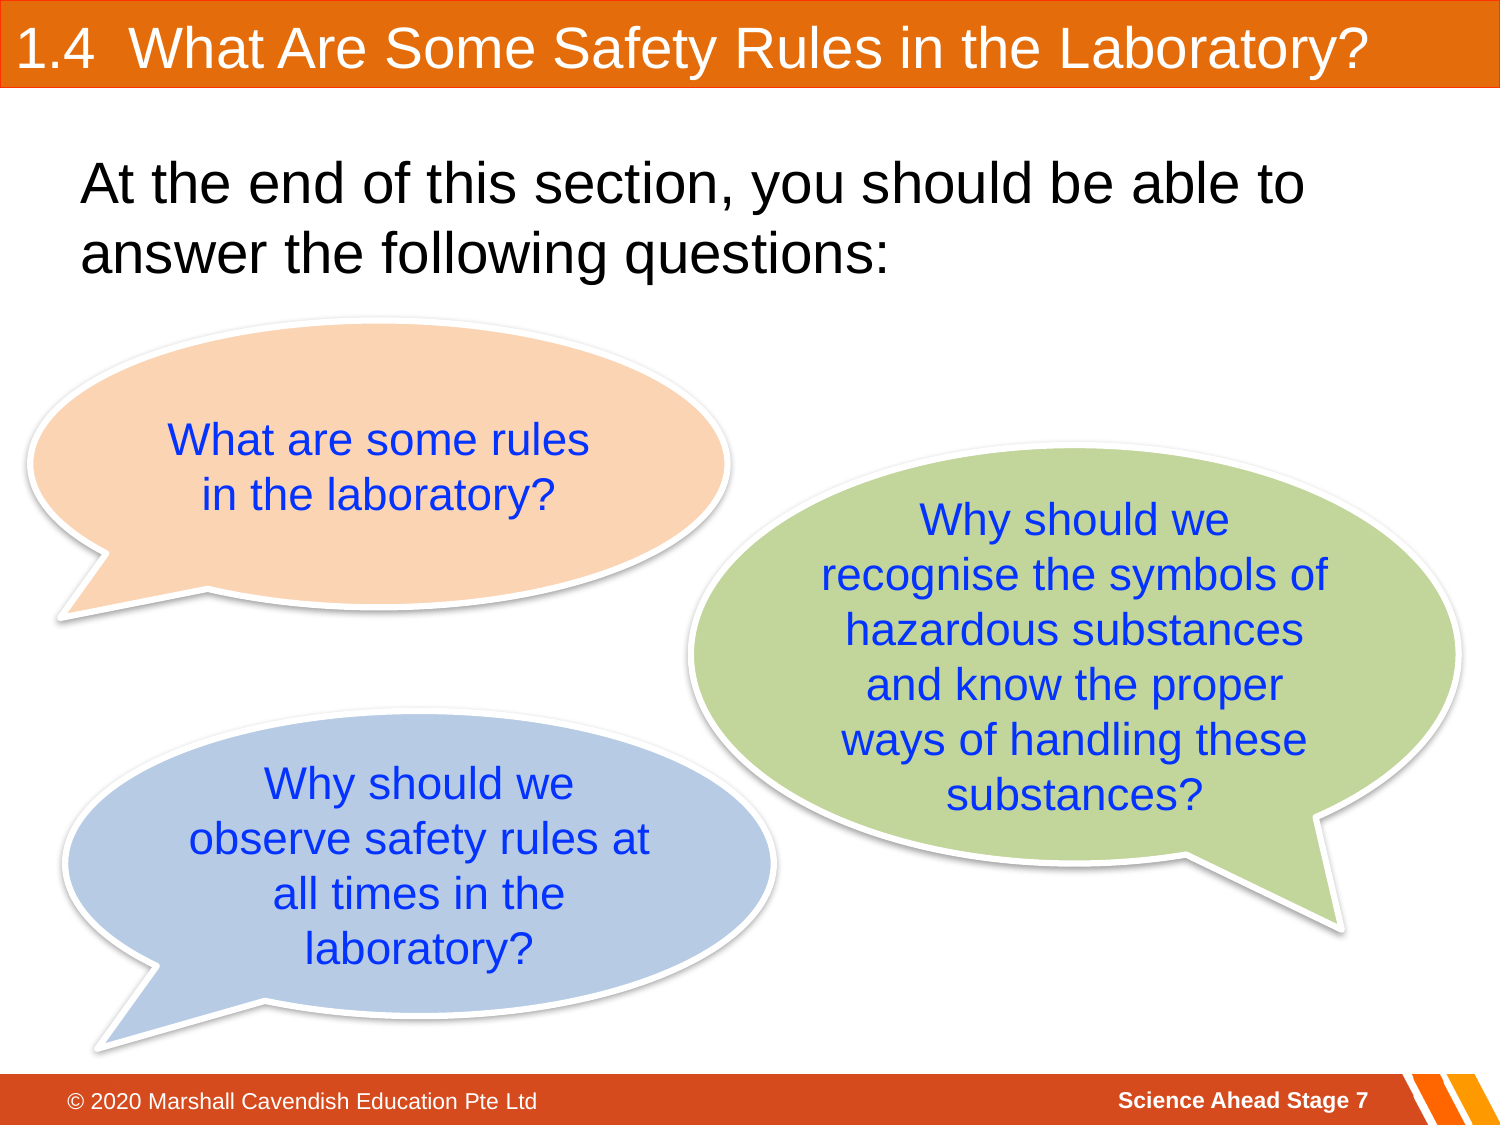

1.4  What Are Some Safety Rules in the Laboratory?
At the end of this section, you should be able to answer the following questions:

What are some rules in the laboratory?
Why should we recognise the symbols of hazardous substances and know the proper ways of handling these substances?
Why should we observe safety rules at all times in the laboratory?
Science Ahead Stage 7